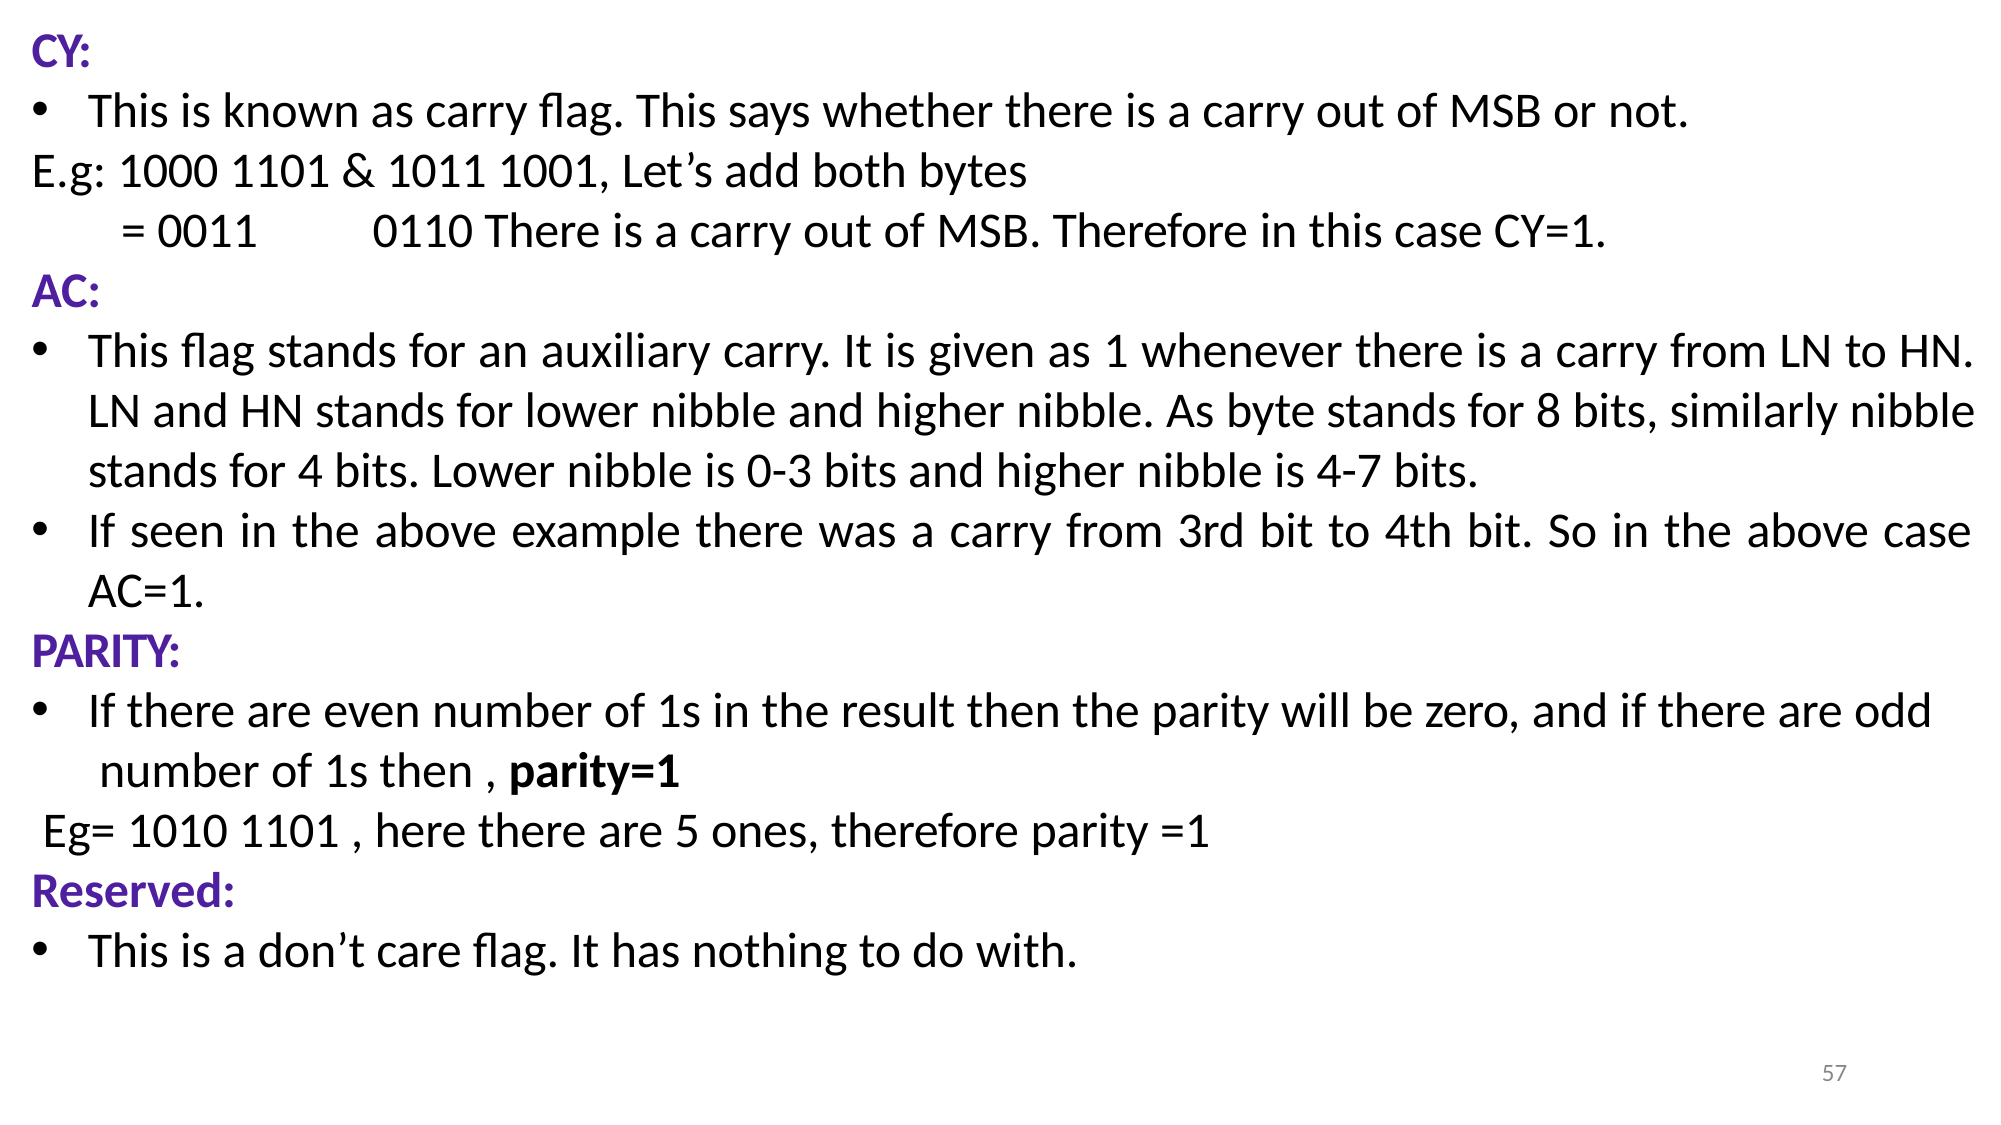

CY:
This is known as carry flag. This says whether there is a carry out of MSB or not.
E.g: 1000 1101 & 1011 1001, Let’s add both bytes
= 0011	0110 There is a carry out of MSB. Therefore in this case CY=1.
AC:
This flag stands for an auxiliary carry. It is given as 1 whenever there is a carry from LN to HN.  LN and HN stands for lower nibble and higher nibble. As byte stands for 8 bits, similarly nibble  stands for 4 bits. Lower nibble is 0-3 bits and higher nibble is 4-7 bits.
If seen in the above example there was a carry from 3rd bit to 4th bit. So in the above case  AC=1.
PARITY:
If there are even number of 1s in the result then the parity will be zero, and if there are odd  number of 1s then , parity=1
Eg= 1010 1101 , here there are 5 ones, therefore parity =1
Reserved:
This is a don’t care flag. It has nothing to do with.
57